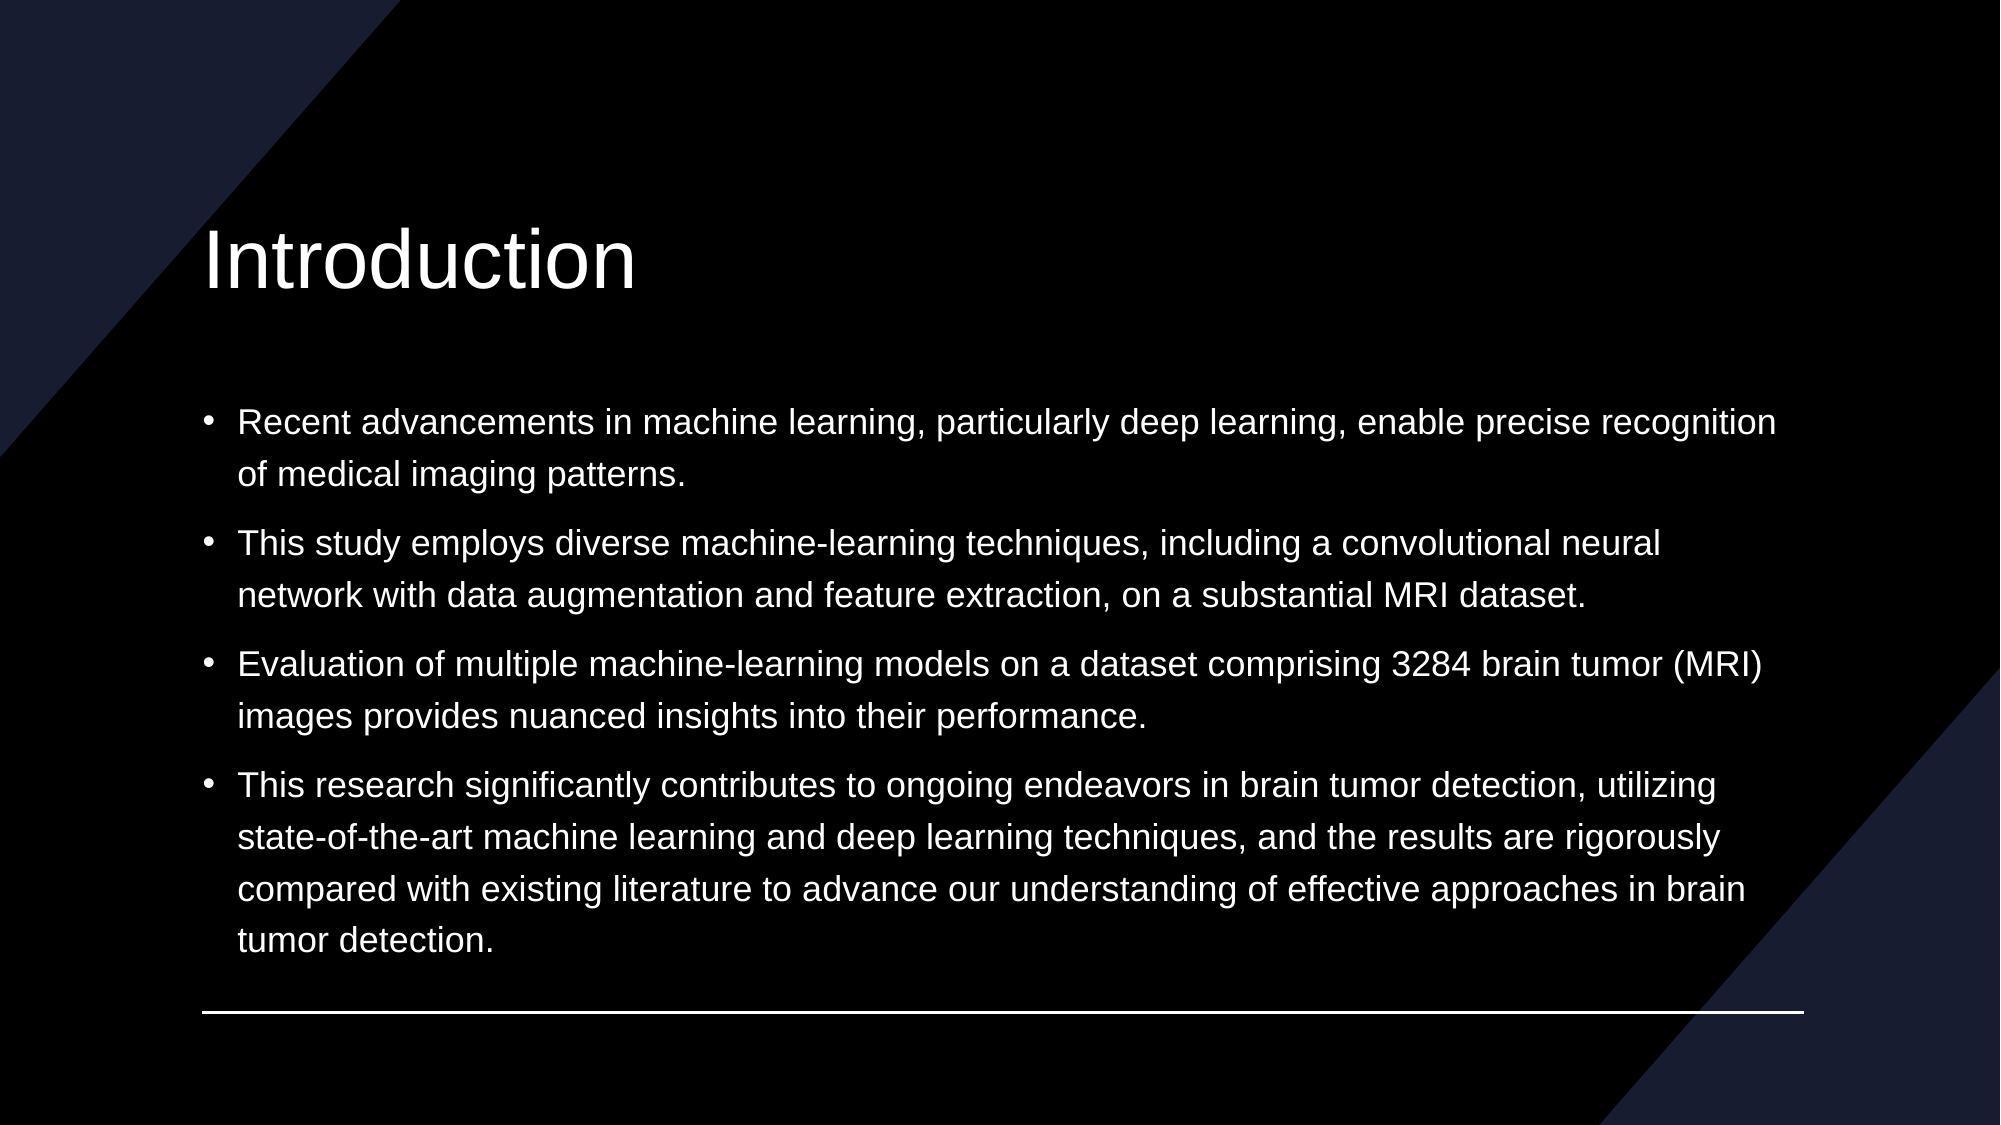

# Introduction
Recent advancements in machine learning, particularly deep learning, enable precise recognition of medical imaging patterns.
This study employs diverse machine-learning techniques, including a convolutional neural network with data augmentation and feature extraction, on a substantial MRI dataset.
Evaluation of multiple machine-learning models on a dataset comprising 3284 brain tumor (MRI) images provides nuanced insights into their performance.
This research significantly contributes to ongoing endeavors in brain tumor detection, utilizing state-of-the-art machine learning and deep learning techniques, and the results are rigorously compared with existing literature to advance our understanding of effective approaches in brain tumor detection.